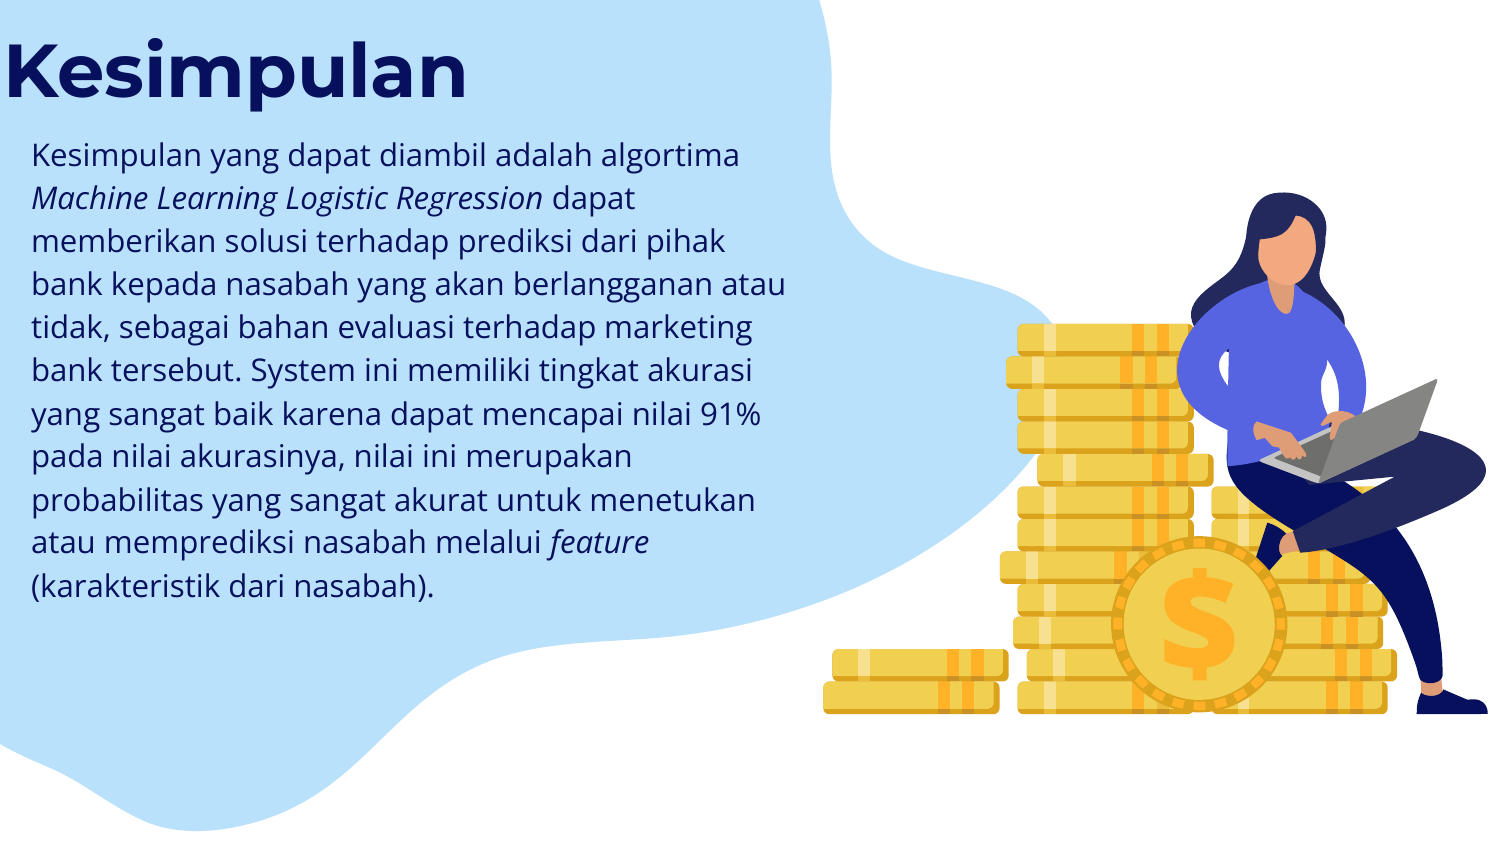

# Kesimpulan
	Kesimpulan yang dapat diambil adalah algortima Machine Learning Logistic Regression dapat memberikan solusi terhadap prediksi dari pihak bank kepada nasabah yang akan berlangganan atau tidak, sebagai bahan evaluasi terhadap marketing bank tersebut. System ini memiliki tingkat akurasi yang sangat baik karena dapat mencapai nilai 91% pada nilai akurasinya, nilai ini merupakan probabilitas yang sangat akurat untuk menetukan atau memprediksi nasabah melalui feature (karakteristik dari nasabah).